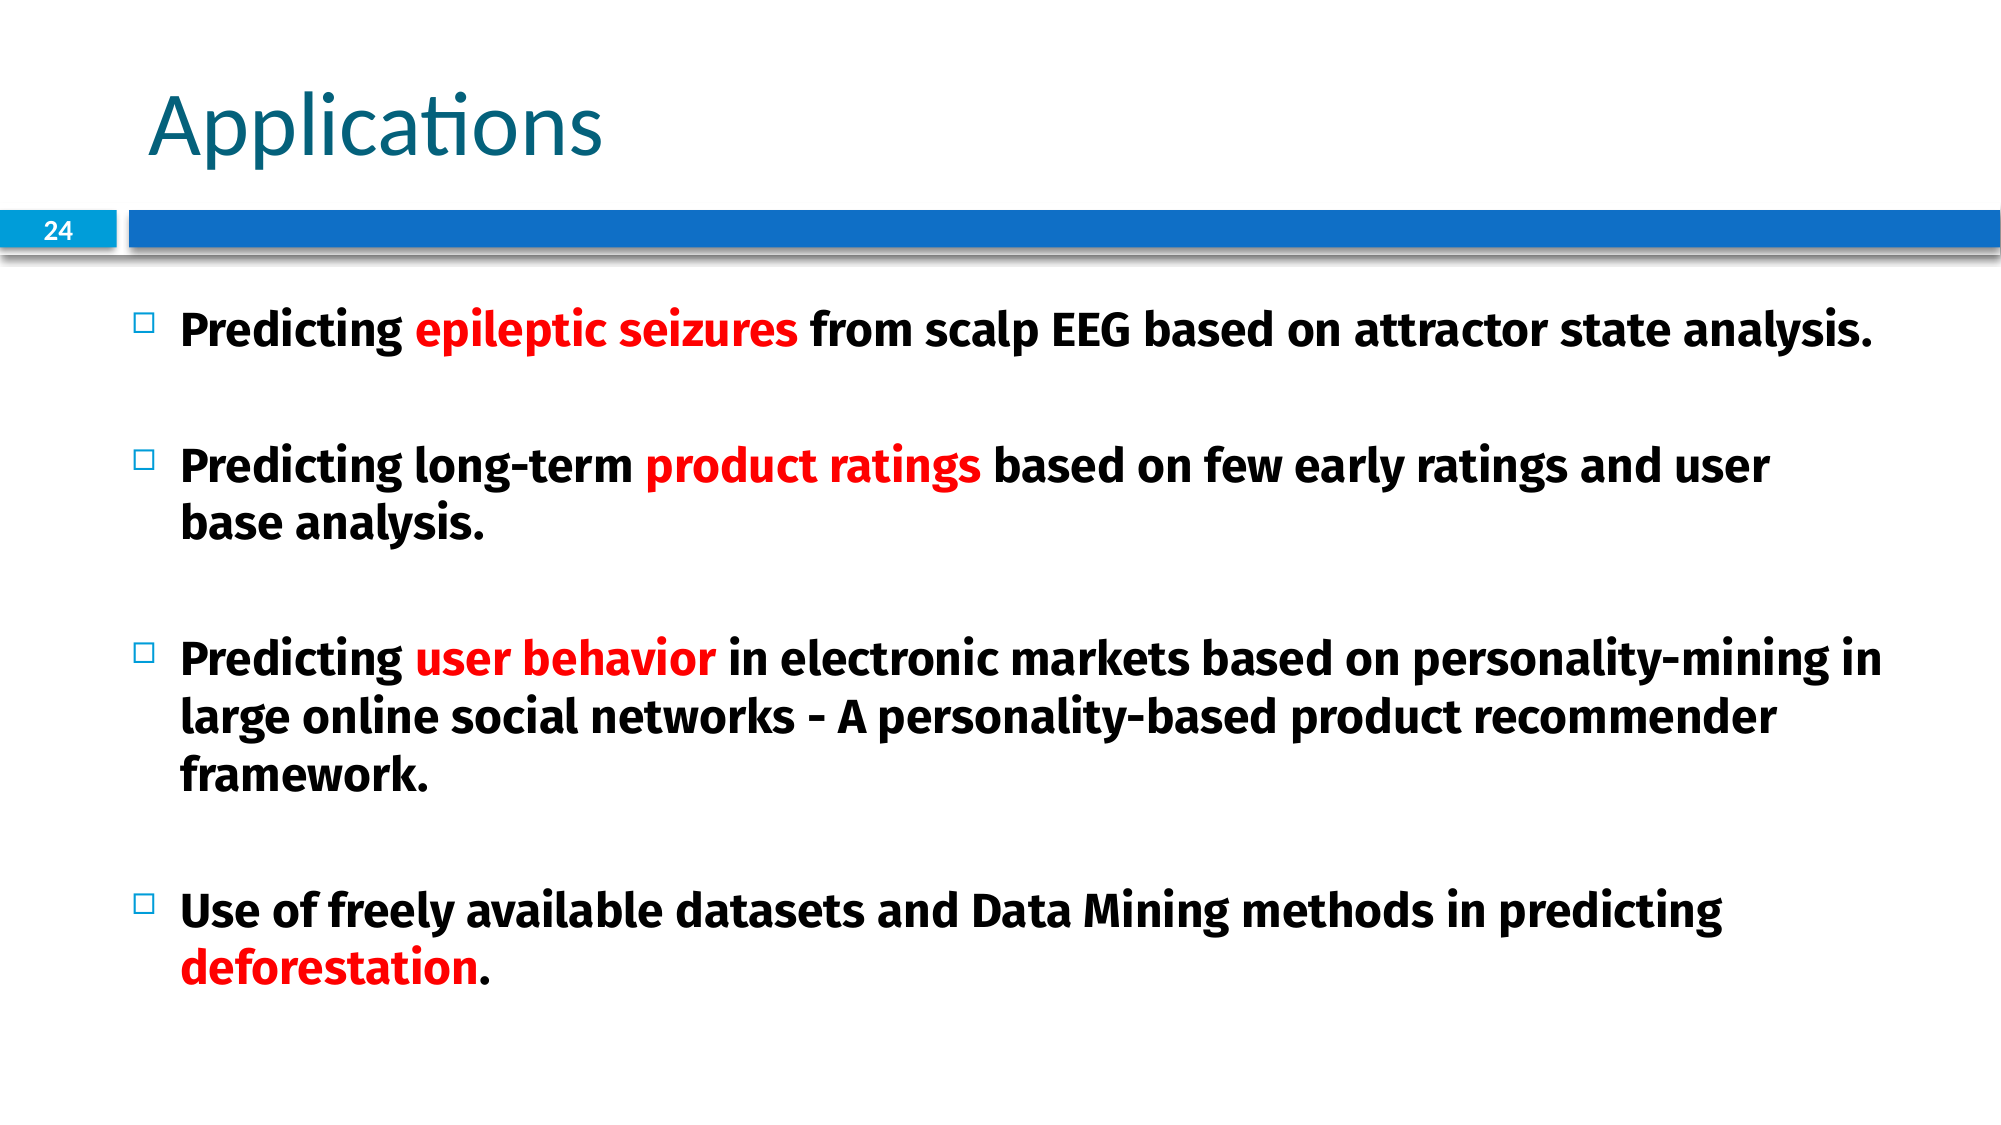

# Applications
24
Predicting epileptic seizures from scalp EEG based on attractor state analysis.

Predicting long-term product ratings based on few early ratings and user base analysis.

Predicting user behavior in electronic markets based on personality-mining in large online social networks - A personality-based product recommender framework.

Use of freely available datasets and Data Mining methods in predicting deforestation.